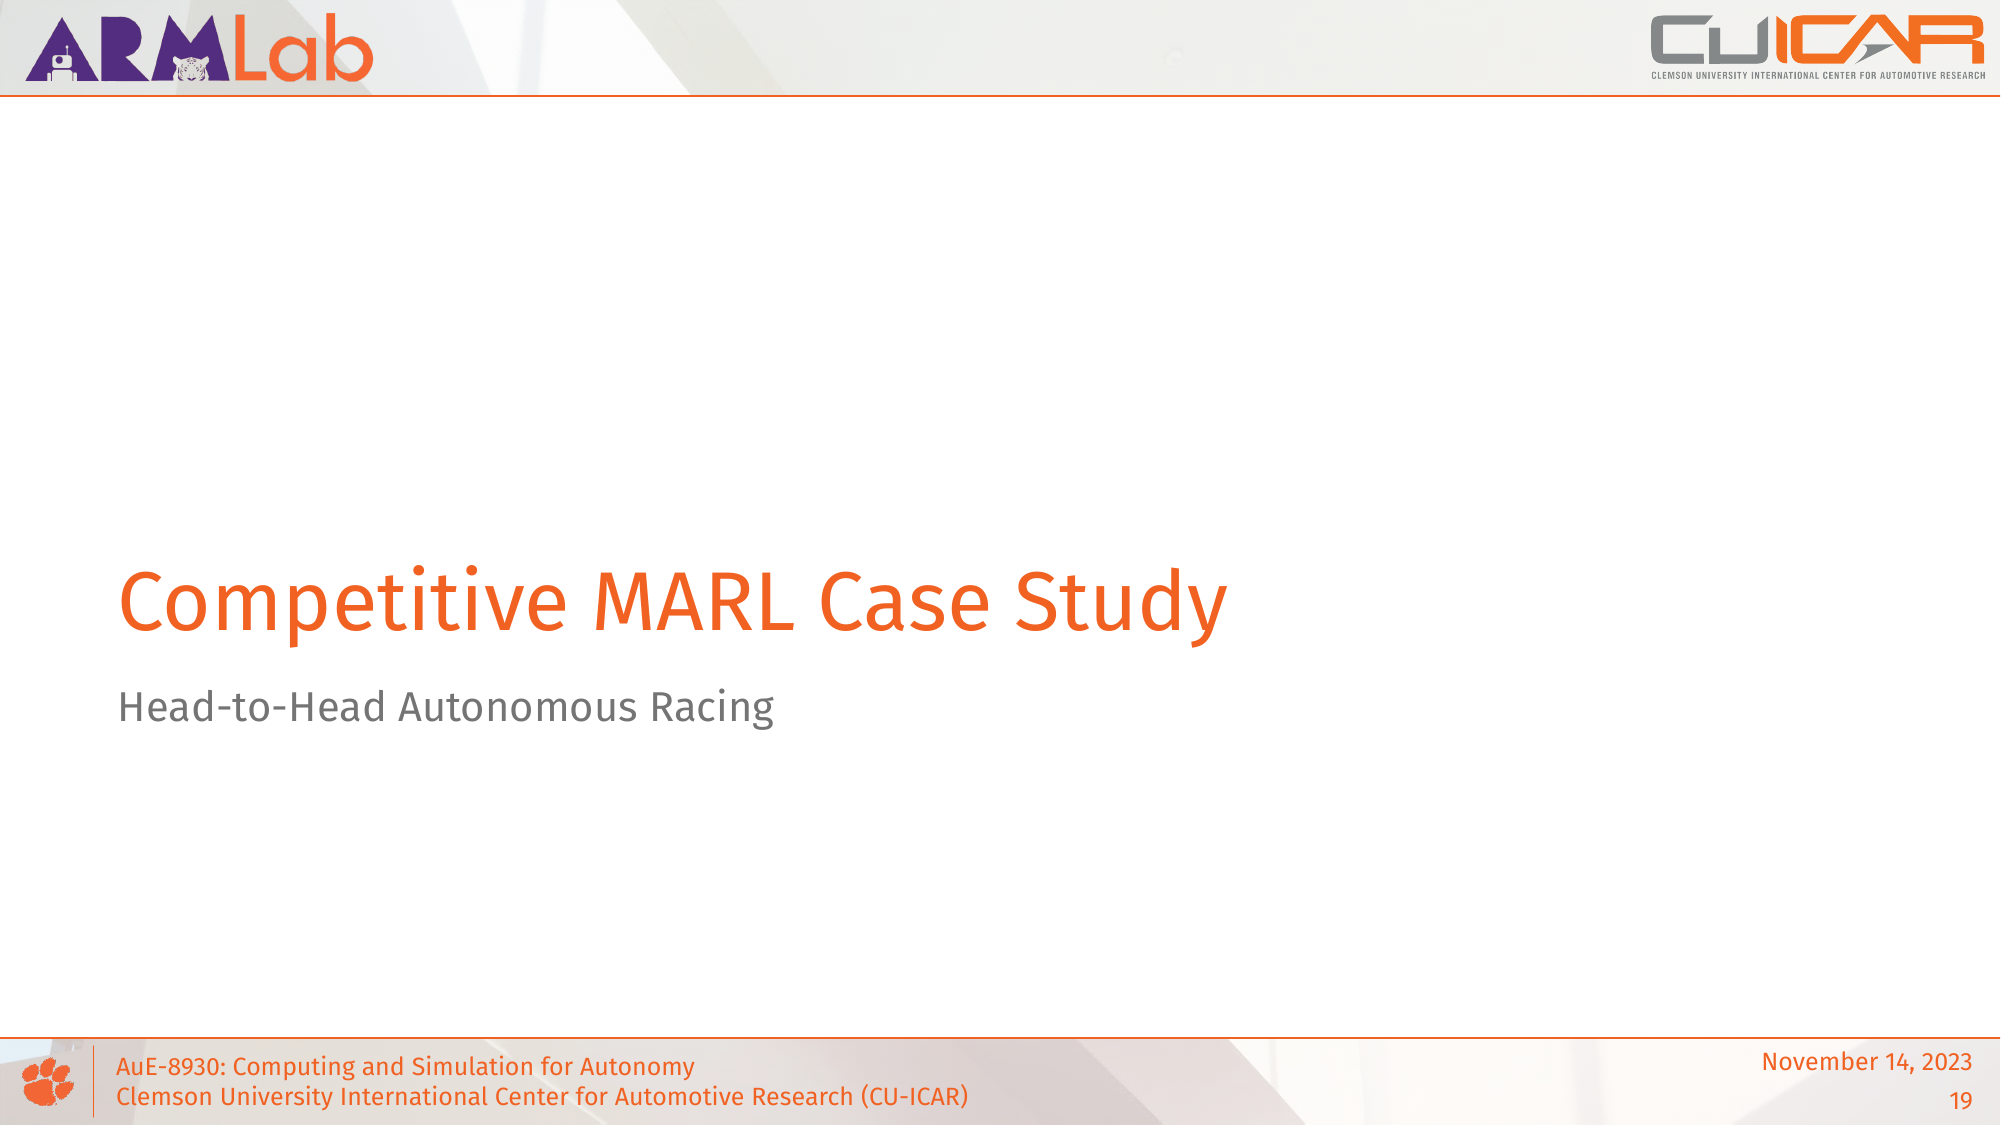

# Competitive MARL Case Study
Head-to-Head Autonomous Racing
November 14, 2023
19